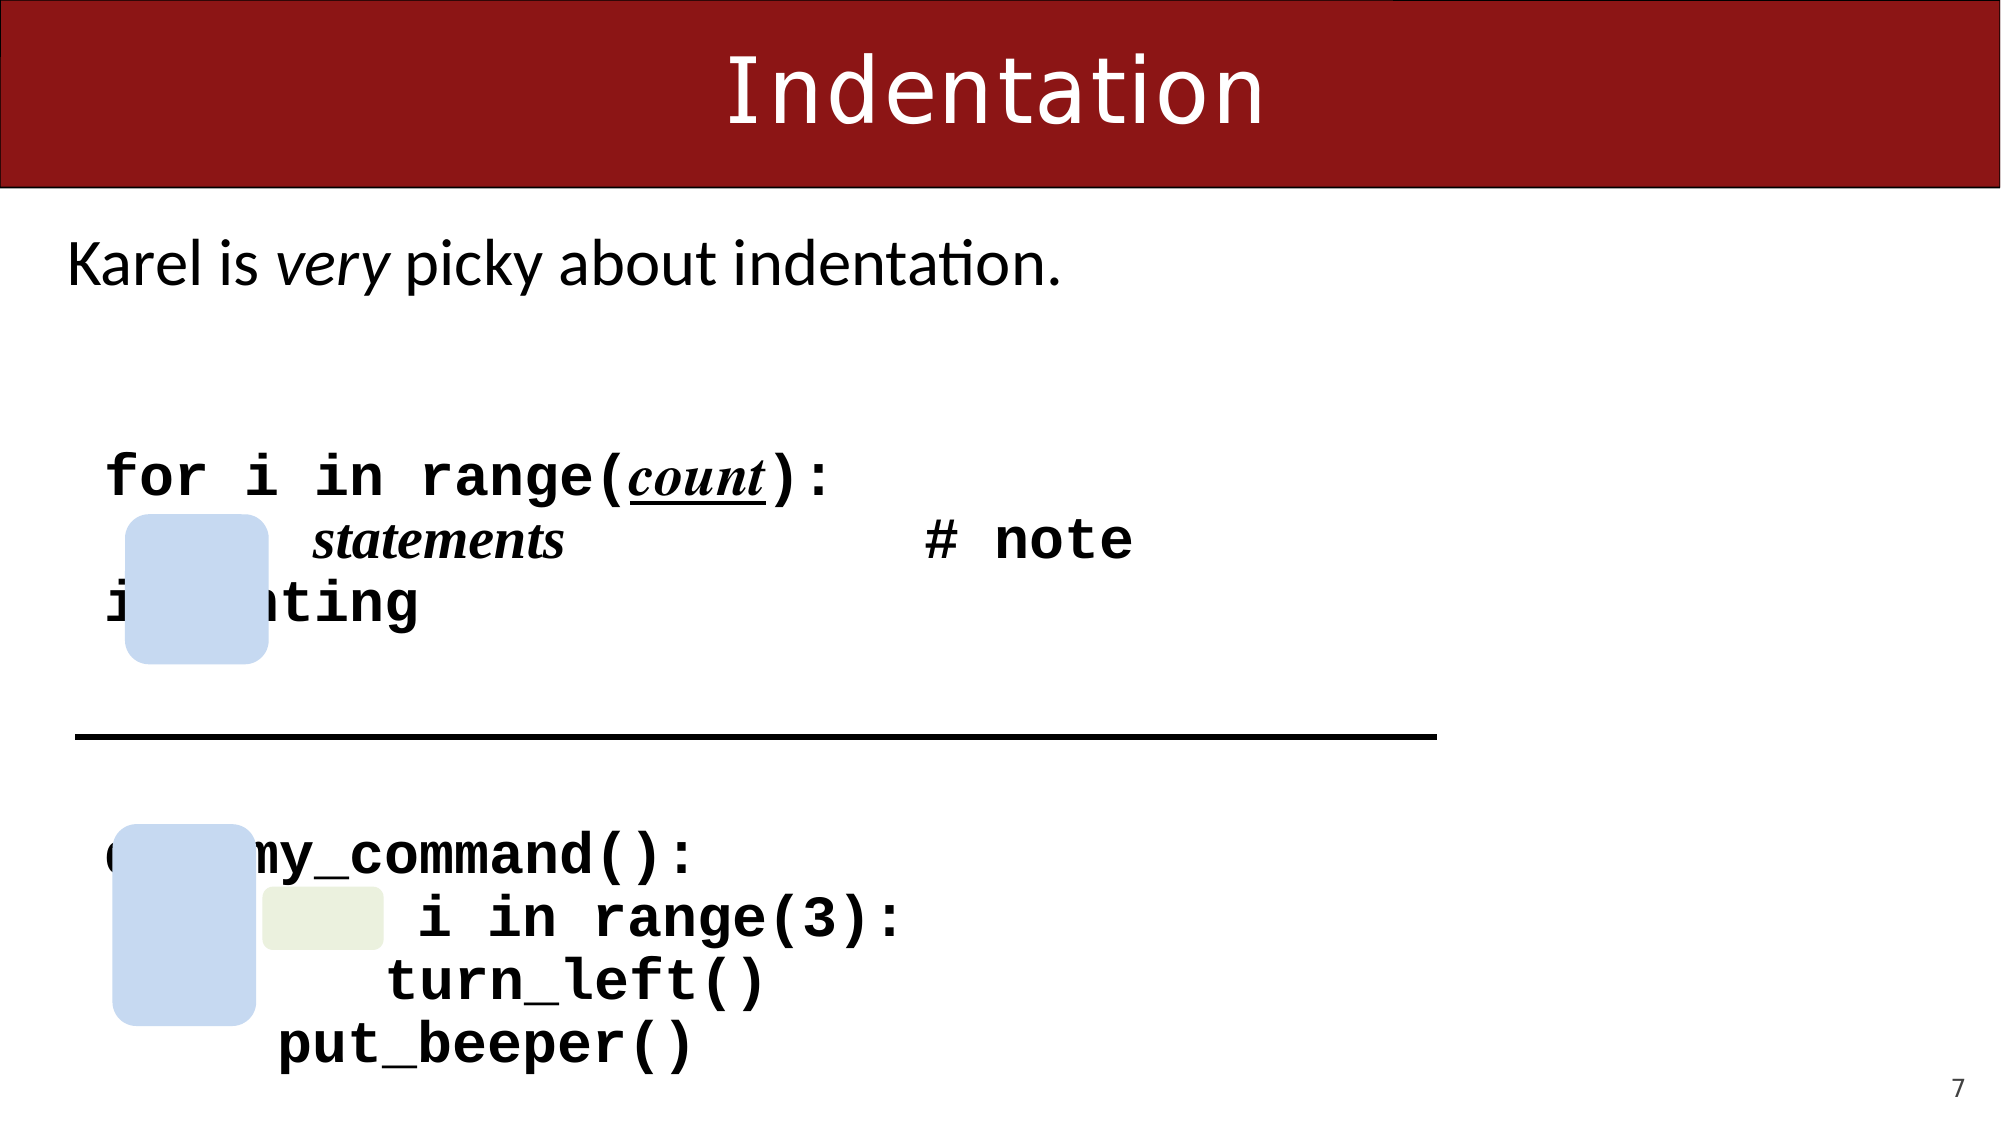

# Indentation
Karel is very picky about indentation.

	for i in range(count):
		    statements 		  # note indenting

	def my_command():
      for i in range(3):
	        turn_left()
      put_beeper()